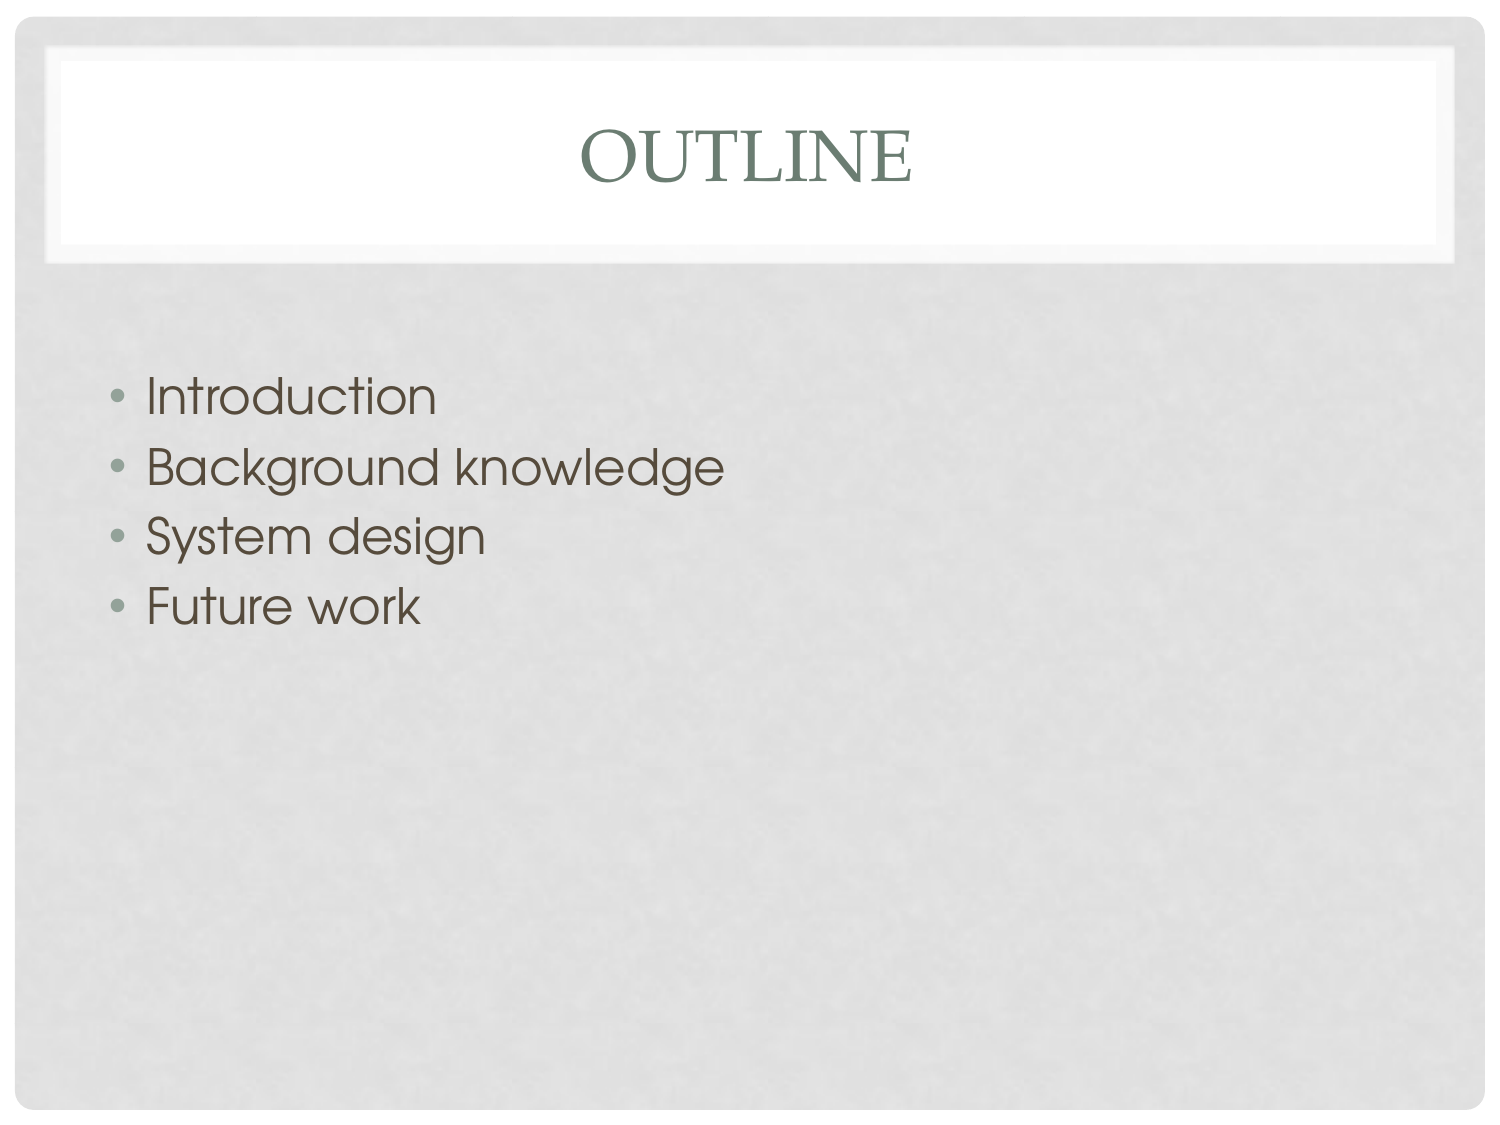

# OutLine

Introduction
Background knowledge
System design
Future work